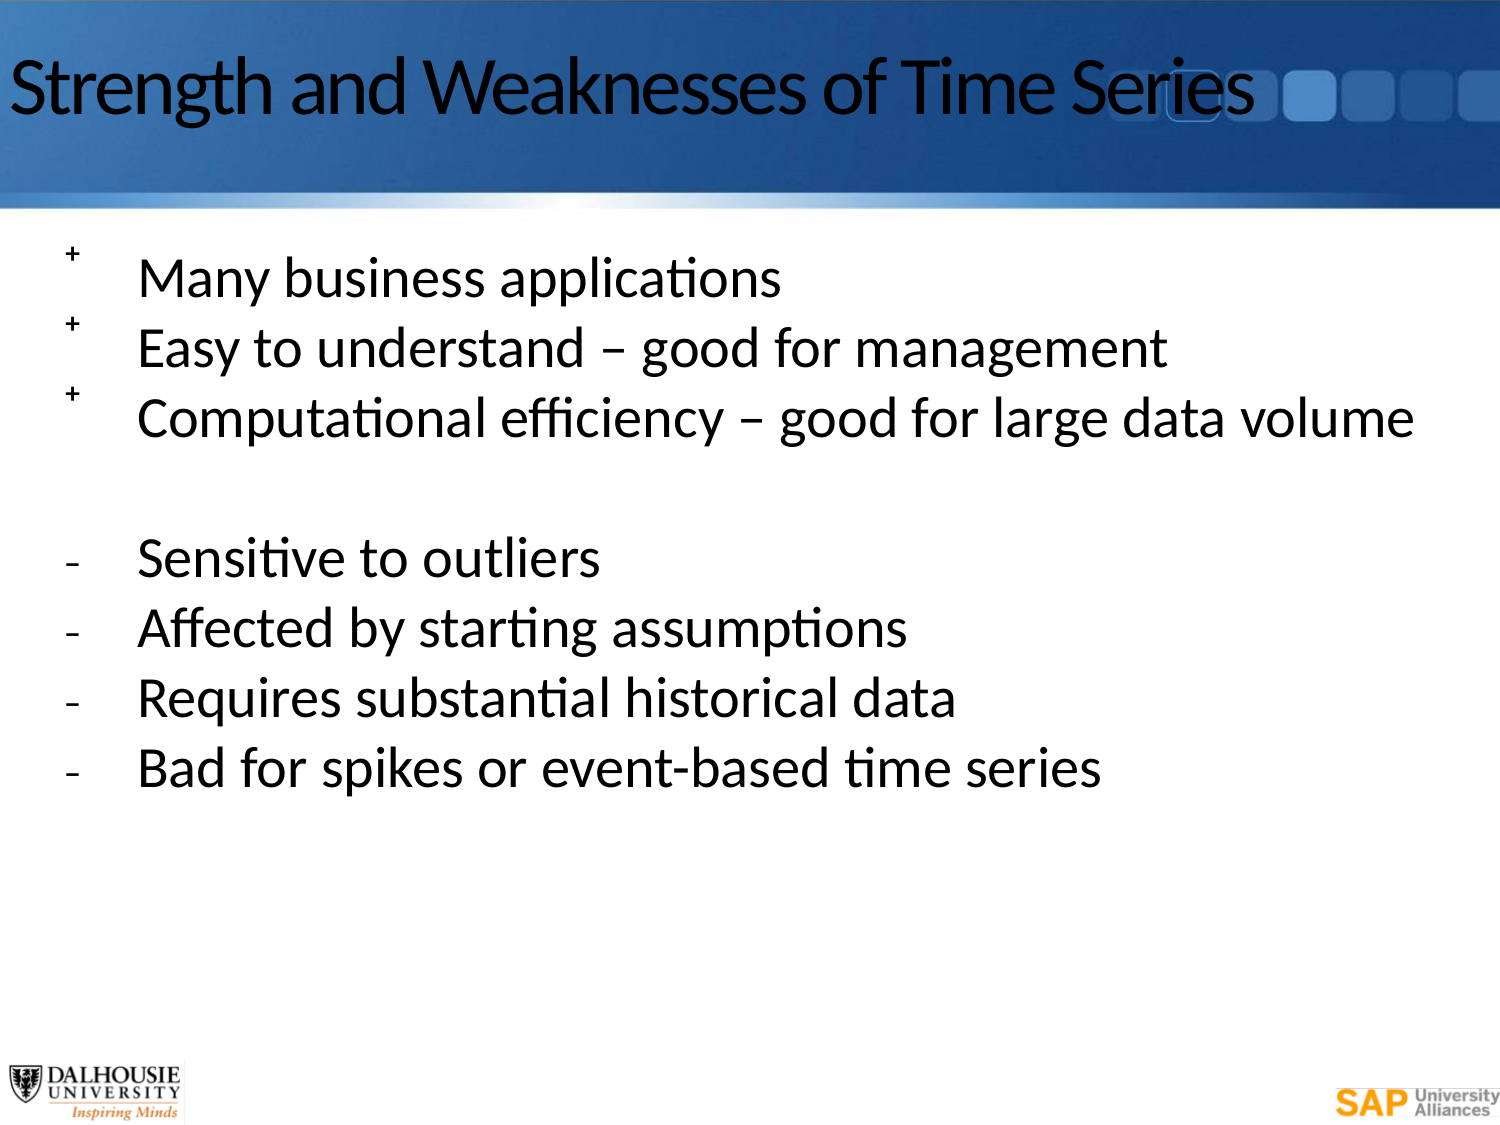

# Strength and Weaknesses of Time Series
Many business applications
Easy to understand – good for management
Computational efficiency – good for large data volume

Sensitive to outliers
Affected by starting assumptions
Requires substantial historical data
Bad for spikes or event-based time series